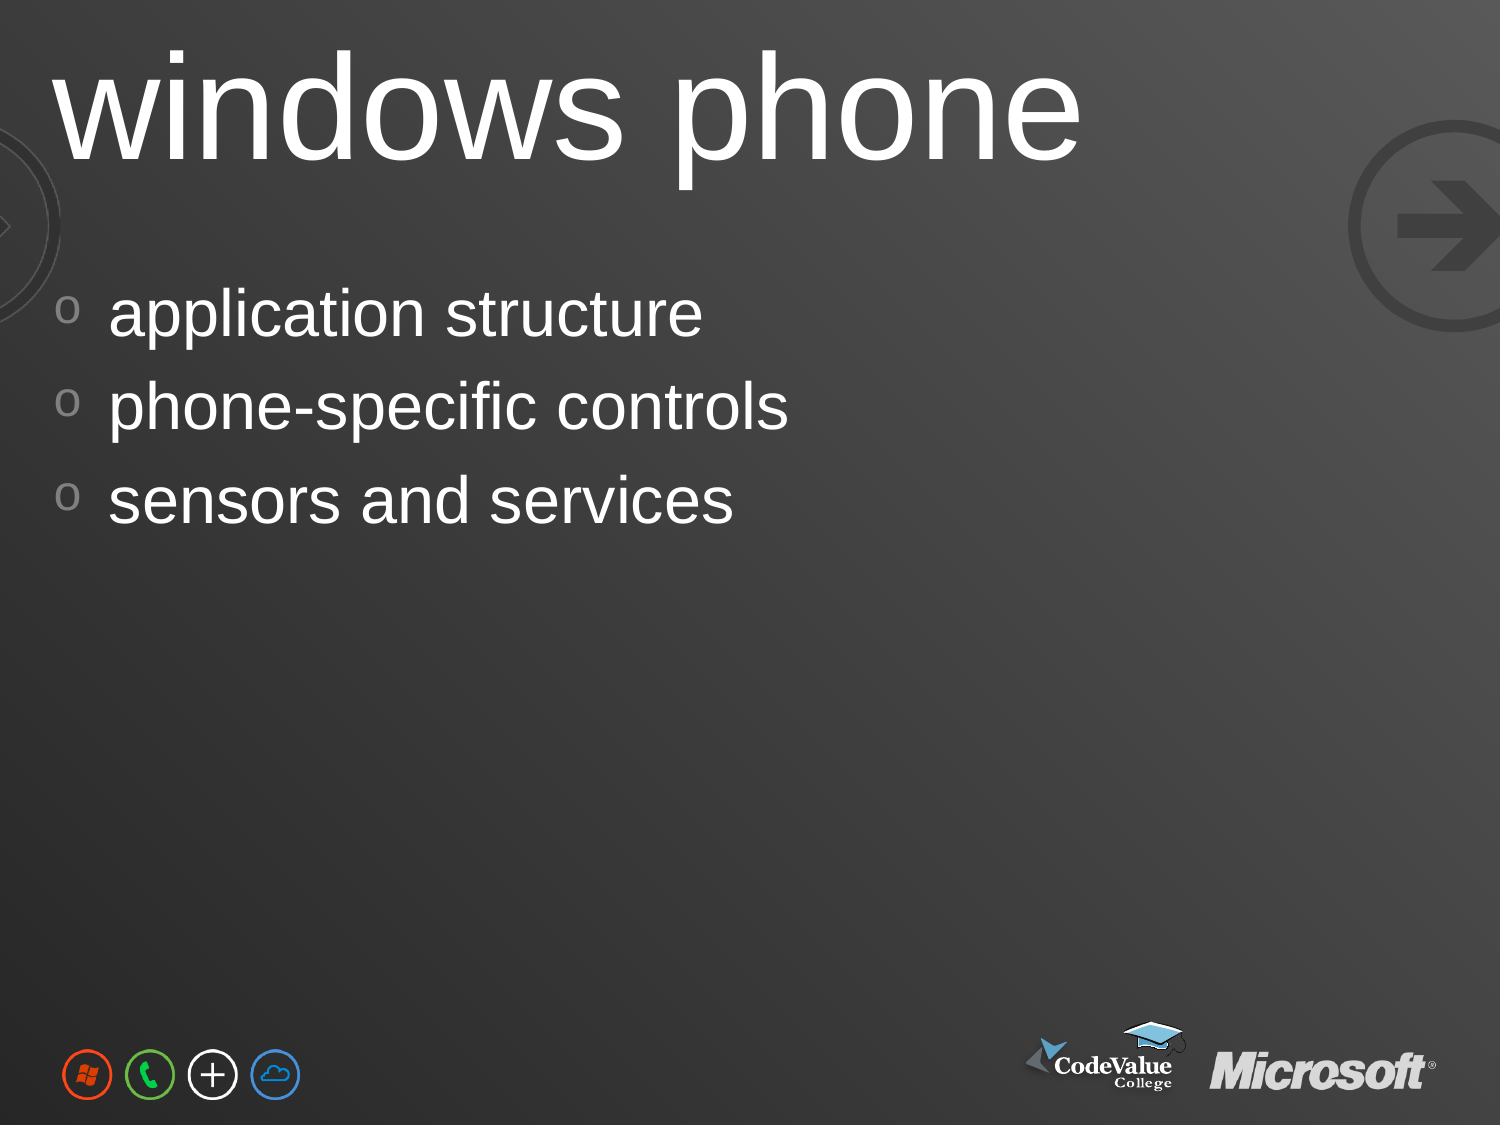

# windows phone

application structure
phone-specific controls
sensors and services